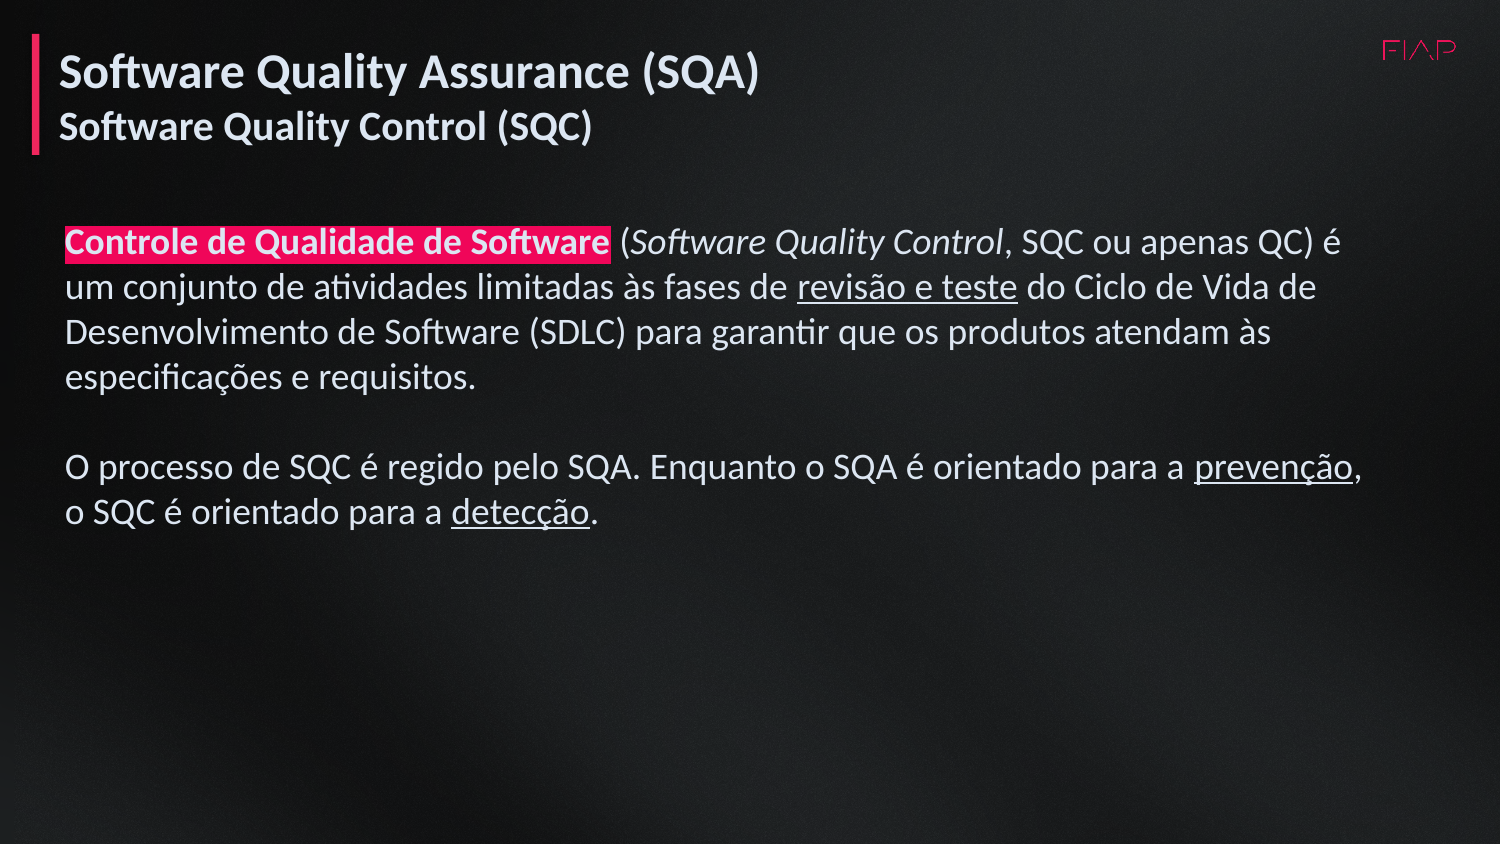

Software Quality Assurance (SQA)
Software Quality Control (SQC)

Controle de Qualidade de Software (Software Quality Control, SQC ou apenas QC) é um conjunto de atividades limitadas às fases de revisão e teste do Ciclo de Vida de Desenvolvimento de Software (SDLC) para garantir que os produtos atendam às especificações e requisitos.

O processo de SQC é regido pelo SQA. Enquanto o SQA é orientado para a prevenção, o SQC é orientado para a detecção.